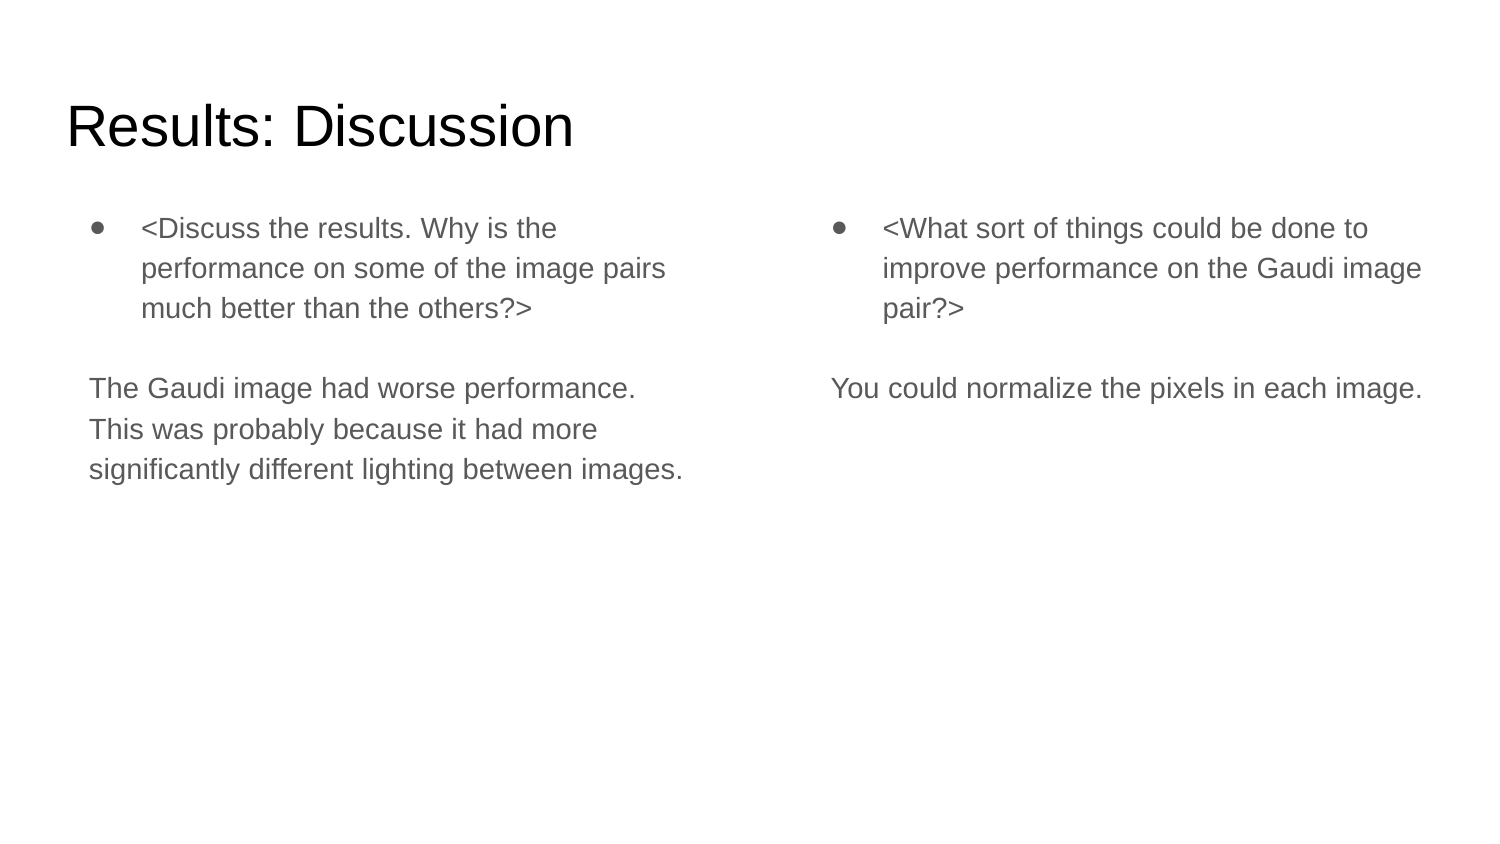

# Results: Discussion
<Discuss the results. Why is the performance on some of the image pairs much better than the others?>

The Gaudi image had worse performance. This was probably because it had more significantly different lighting between images.
<What sort of things could be done to improve performance on the Gaudi image pair?>

You could normalize the pixels in each image.